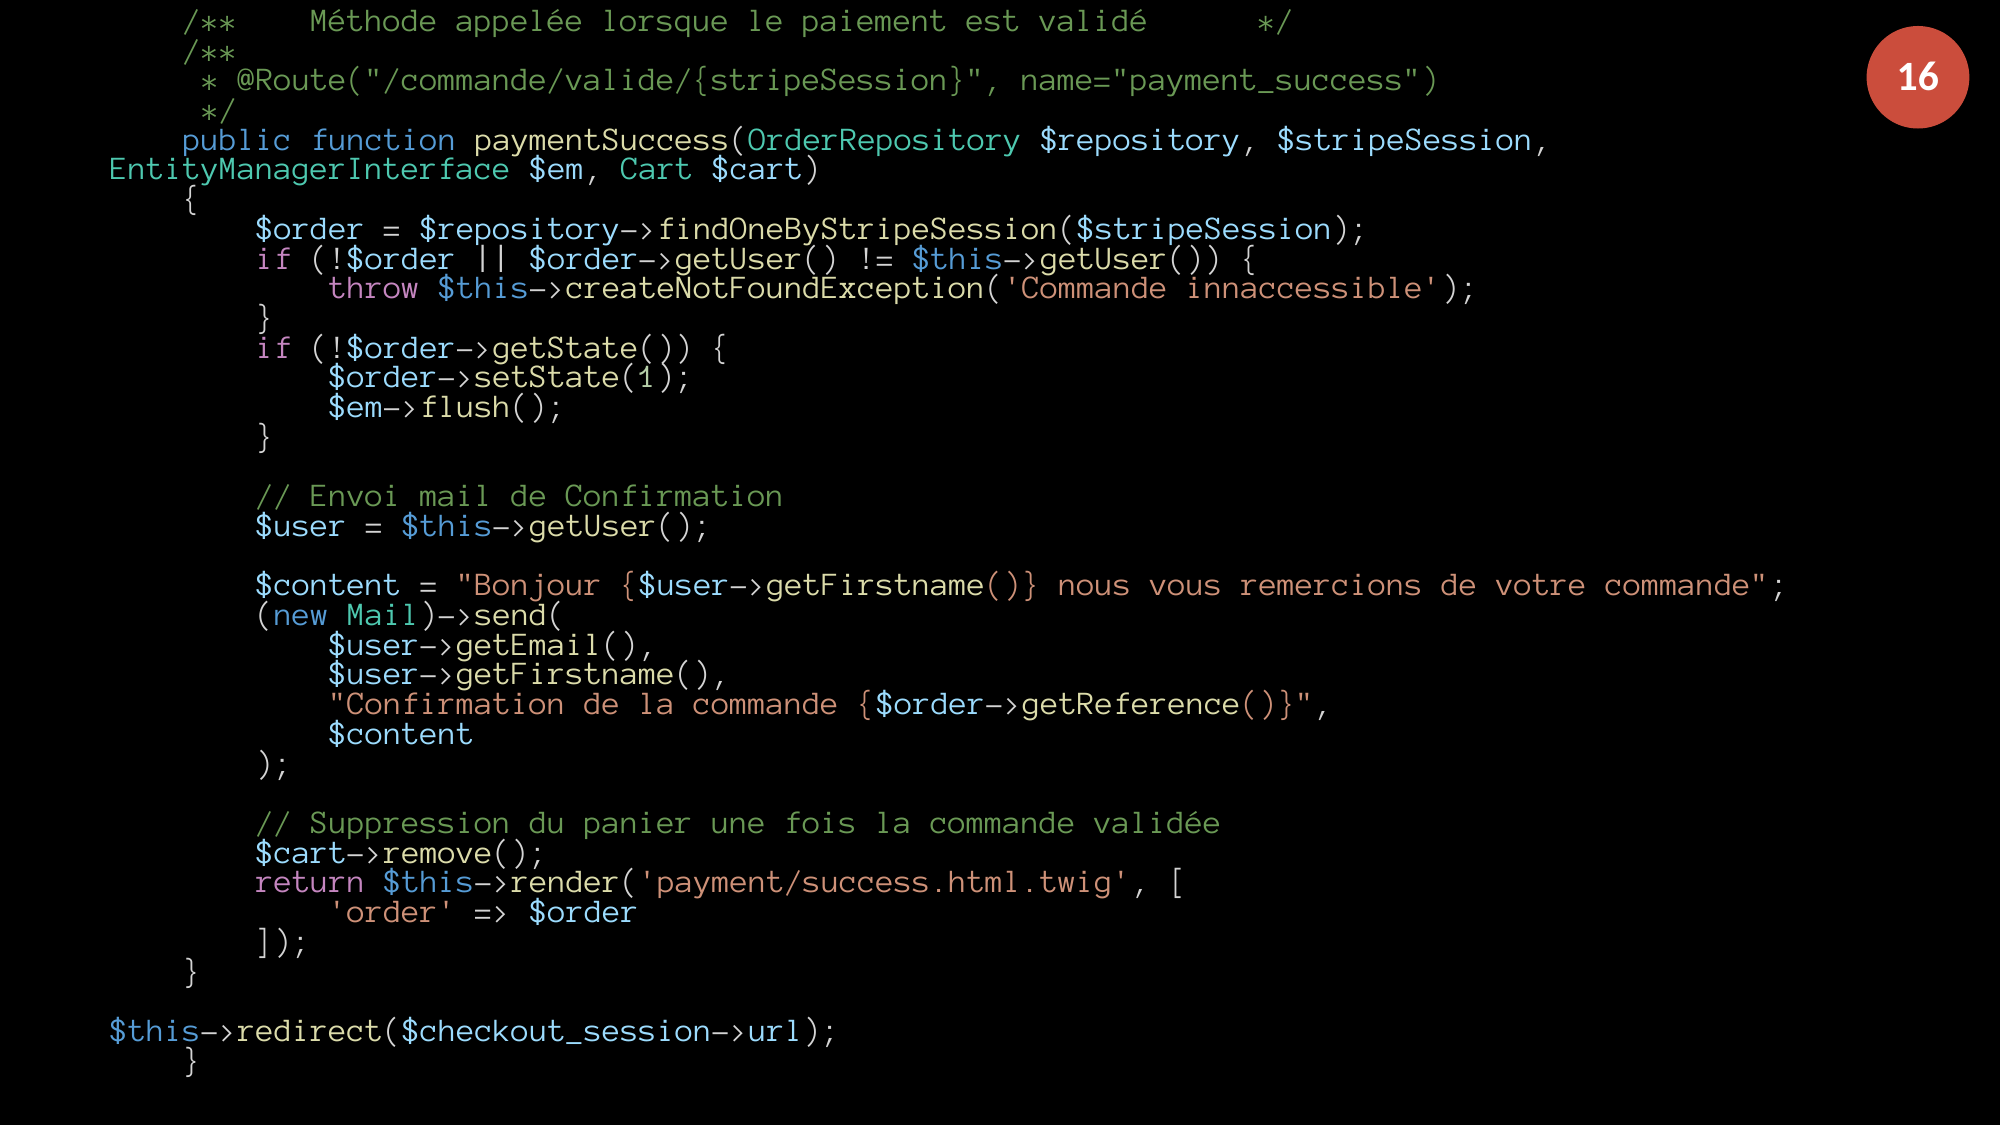

/**    Méthode appelée lorsque le paiement est validé      */
    /**
     * @Route("/commande/valide/{stripeSession}", name="payment_success")
     */
    public function paymentSuccess(OrderRepository $repository, $stripeSession, EntityManagerInterface $em, Cart $cart)
    {
        $order = $repository->findOneByStripeSession($stripeSession);
        if (!$order || $order->getUser() != $this->getUser()) {
            throw $this->createNotFoundException('Commande innaccessible');
        }
        if (!$order->getState()) {
            $order->setState(1);
            $em->flush();
        }

        // Envoi mail de Confirmation
        $user = $this->getUser();

        $content = "Bonjour {$user->getFirstname()} nous vous remercions de votre commande";
        (new Mail)->send(
            $user->getEmail(),
            $user->getFirstname(),
            "Confirmation de la commande {$order->getReference()}",
            $content
        );

        // Suppression du panier une fois la commande validée
        $cart->remove();
        return $this->render('payment/success.html.twig', [
            'order' => $order
        ]);
    }

$this->redirect($checkout_session->url);
    }
16